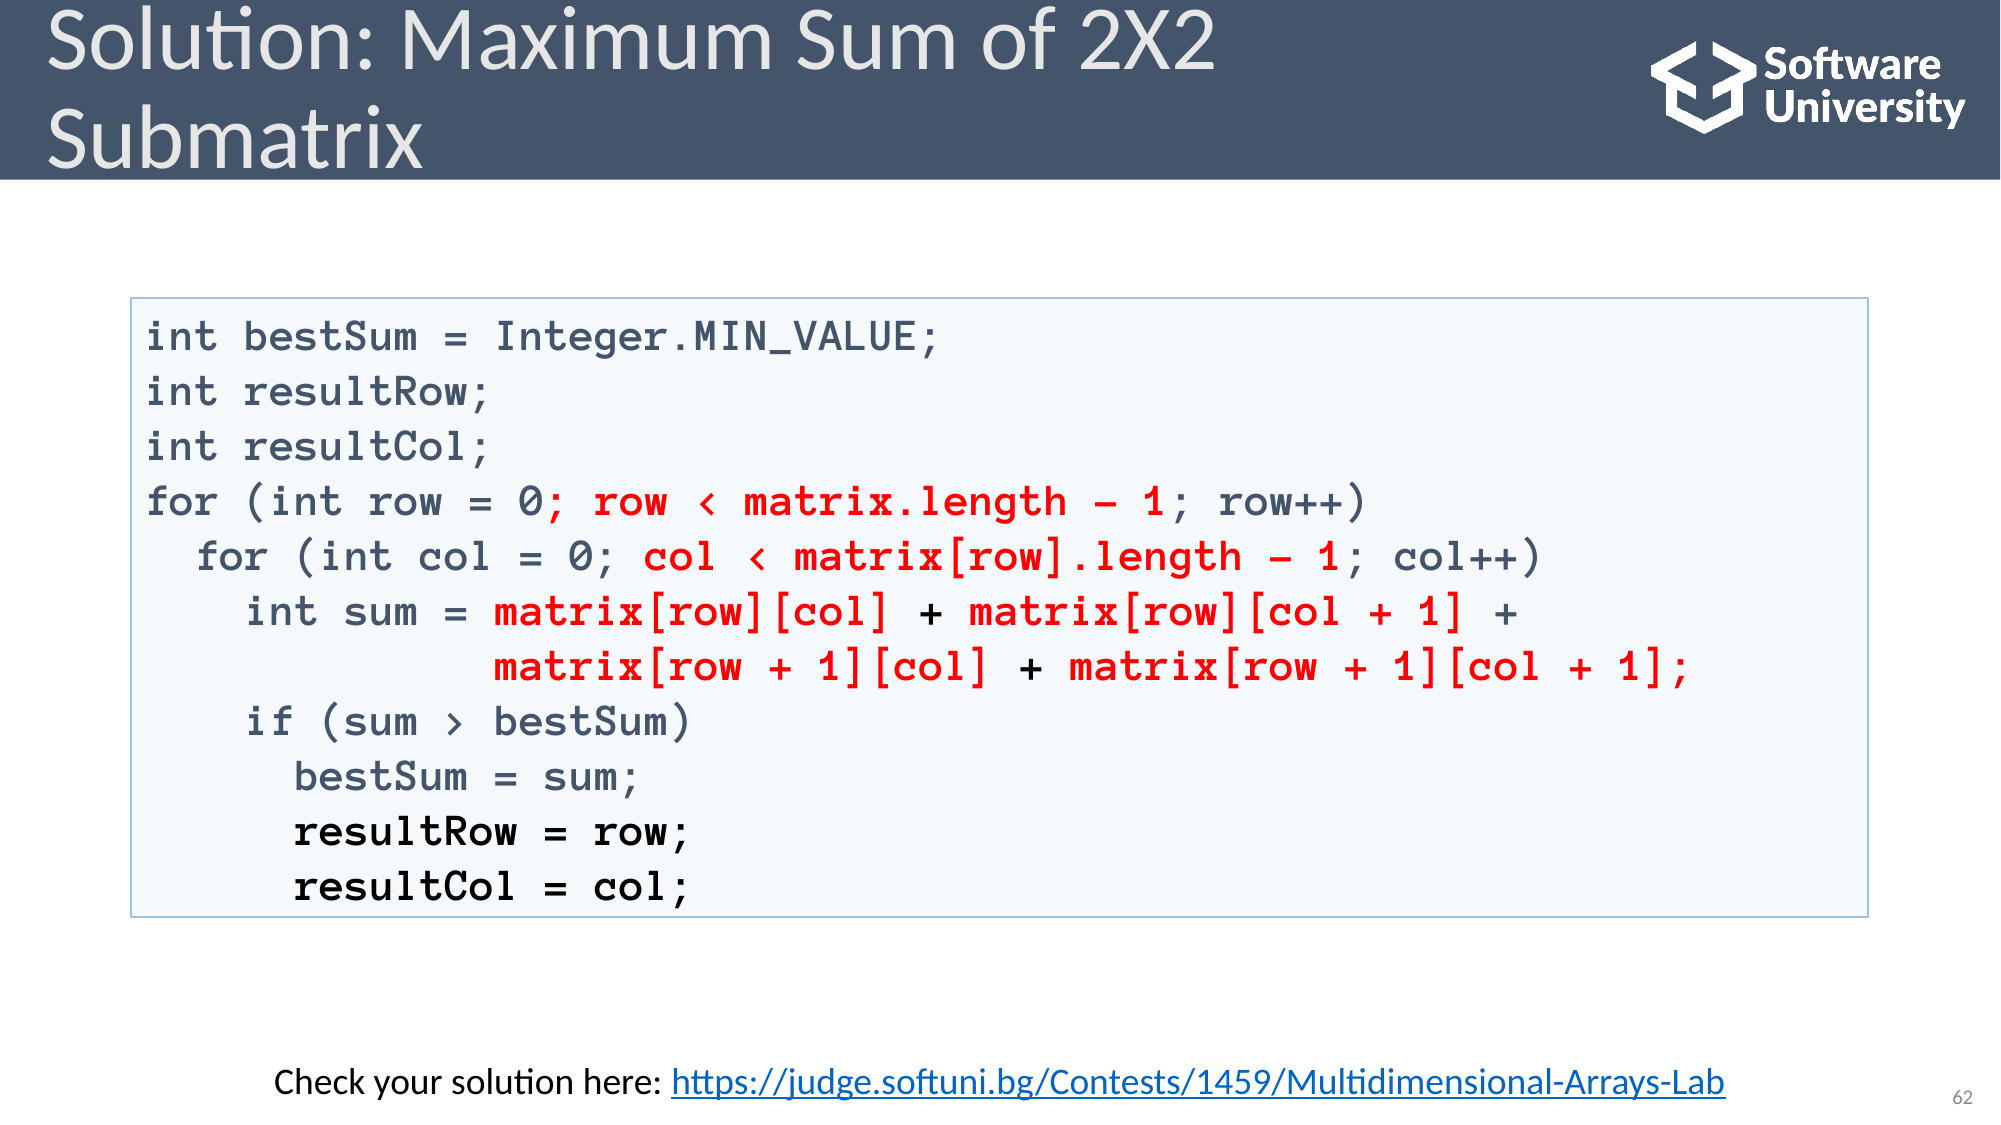

# Solution: Maximum Sum of 2X2 Submatrix
int bestSum = Integer.MIN_VALUE;
int resultRow;
int resultCol;
for (int row = 0; row < matrix.length - 1; row++)
  for (int col = 0; col < matrix[row].length - 1; col++)
    int sum = matrix[row][col] + matrix[row][col + 1] +            	        matrix[row + 1][col] + matrix[row + 1][col + 1];
    if (sum > bestSum)
      bestSum = sum;
      resultRow = row;
      resultCol = col;
Check your solution here: https://judge.softuni.bg/Contests/1459/Multidimensional-Arrays-Lab
62